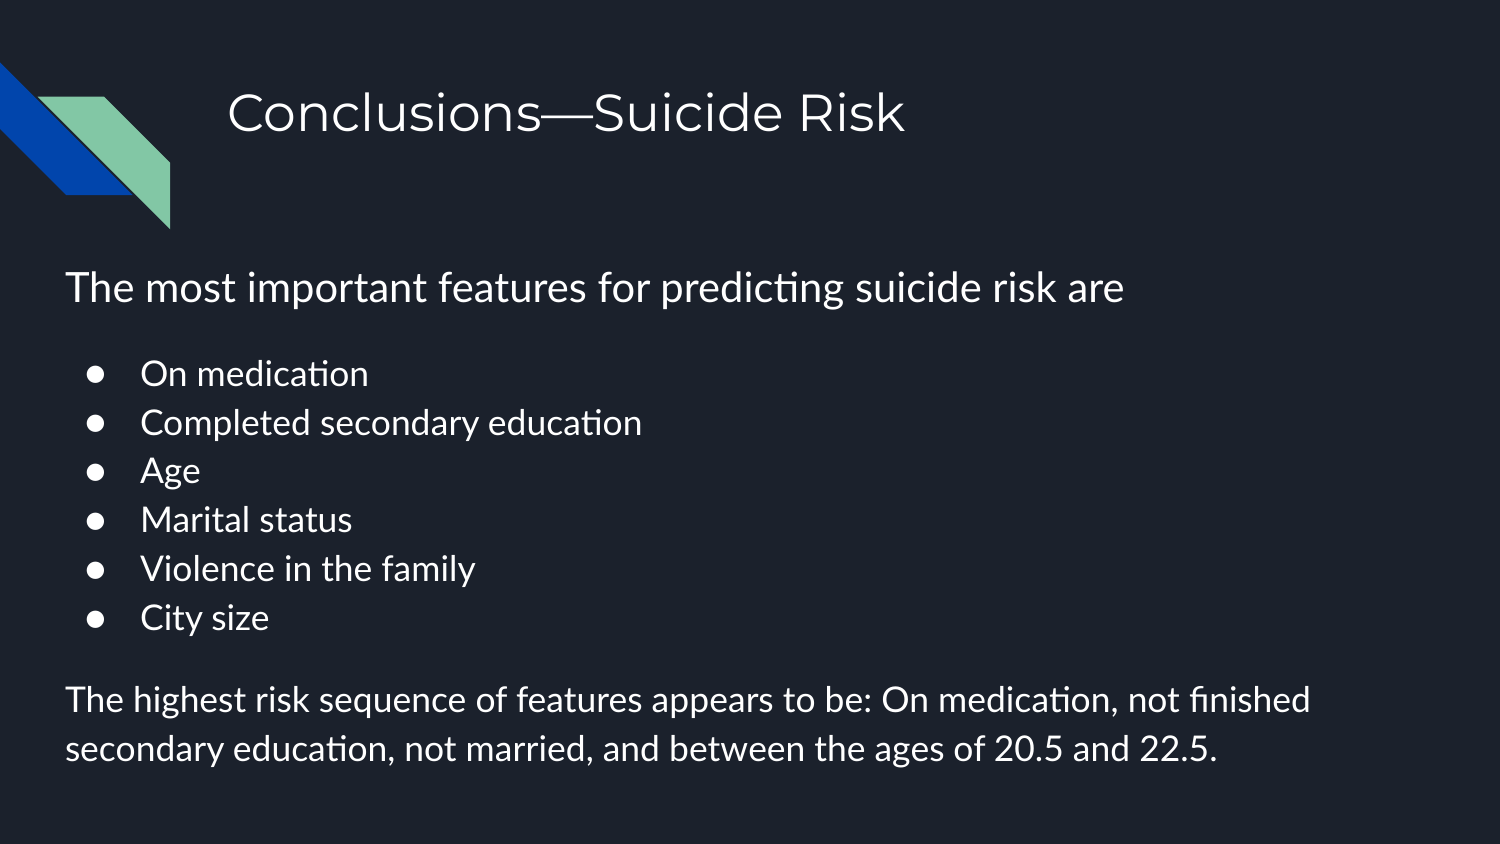

# Conclusions—Suicide Risk
The most important features for predicting suicide risk are
On medication
Completed secondary education
Age
Marital status
Violence in the family
City size
The highest risk sequence of features appears to be: On medication, not finished secondary education, not married, and between the ages of 20.5 and 22.5.